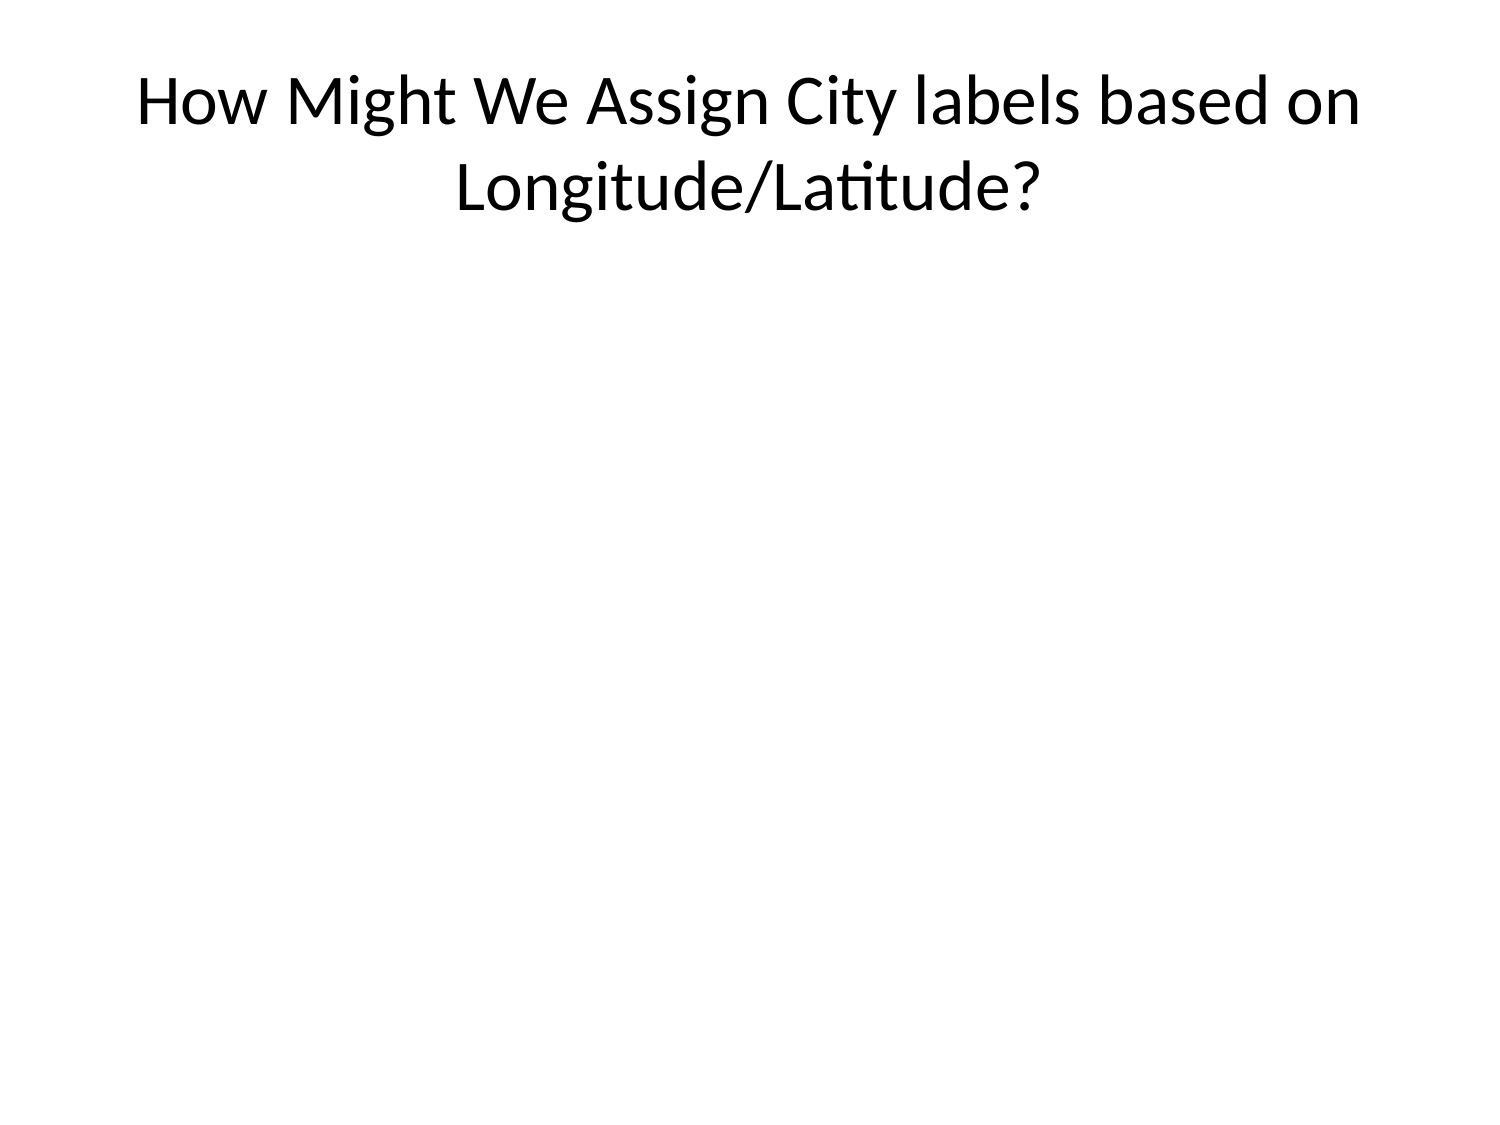

# How Might We Assign City labels based on Longitude/Latitude?